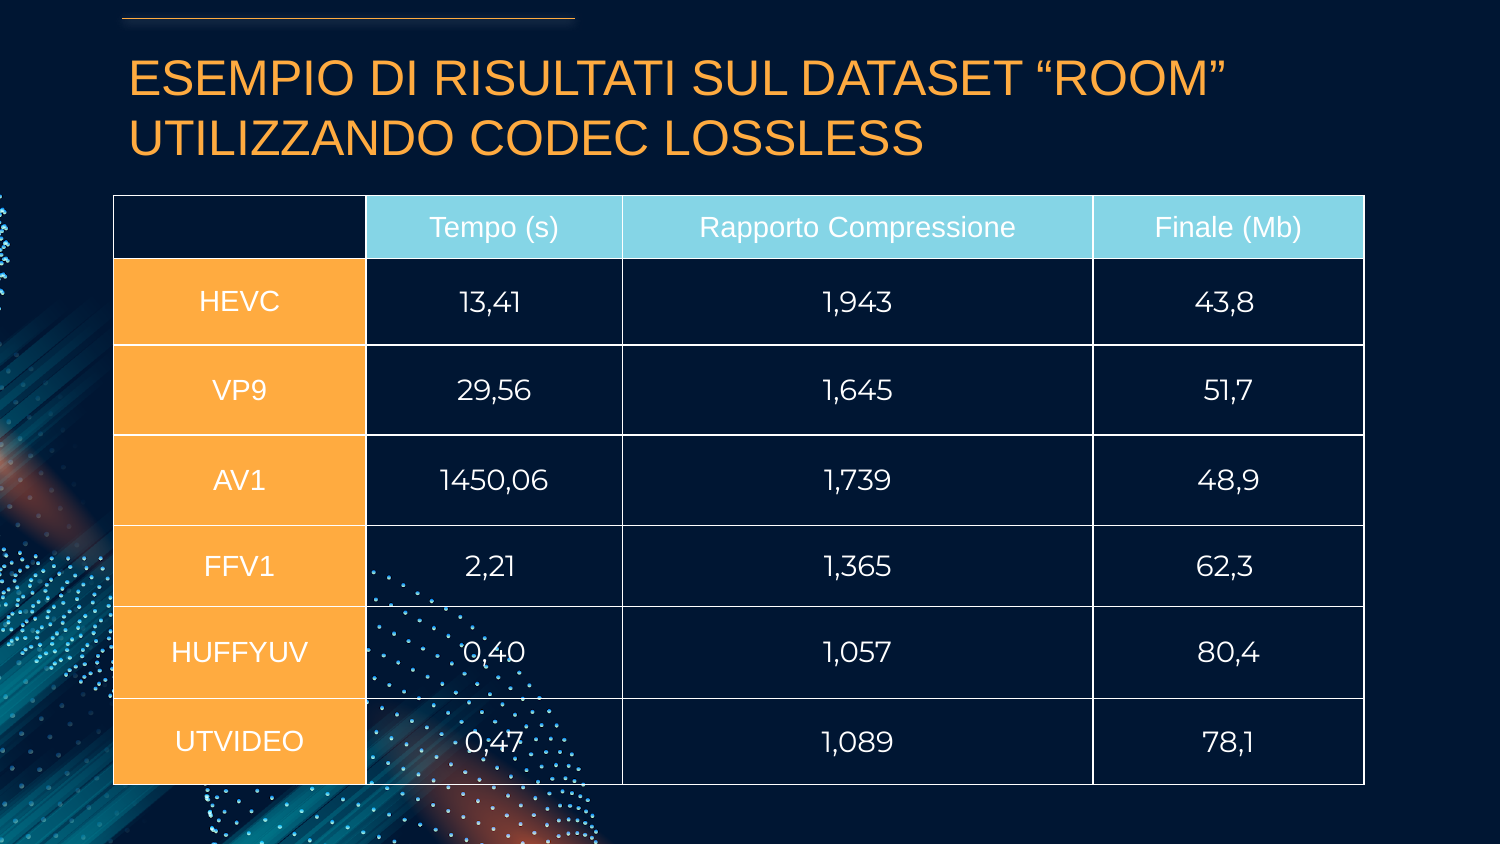

# ESEMPIO DI RISULTATI SUL DATASET “ROOM” UTILIZZANDO CODEC LOSSLESS
|  | Tempo (s) | Rapporto Compressione | Finale (Mb) |
| --- | --- | --- | --- |
| HEVC | 13,41 | 1,943 | 43,8 |
| VP9 | 29,56 | 1,645 | 51,7 |
| AV1 | 1450,06 | 1,739 | 48,9 |
| FFV1 | 2,21 | 1,365 | 62,3 |
| HUFFYUV | 0,40 | 1,057 | 80,4 |
| UTVIDEO | 0,47 | 1,089 | 78,1 |